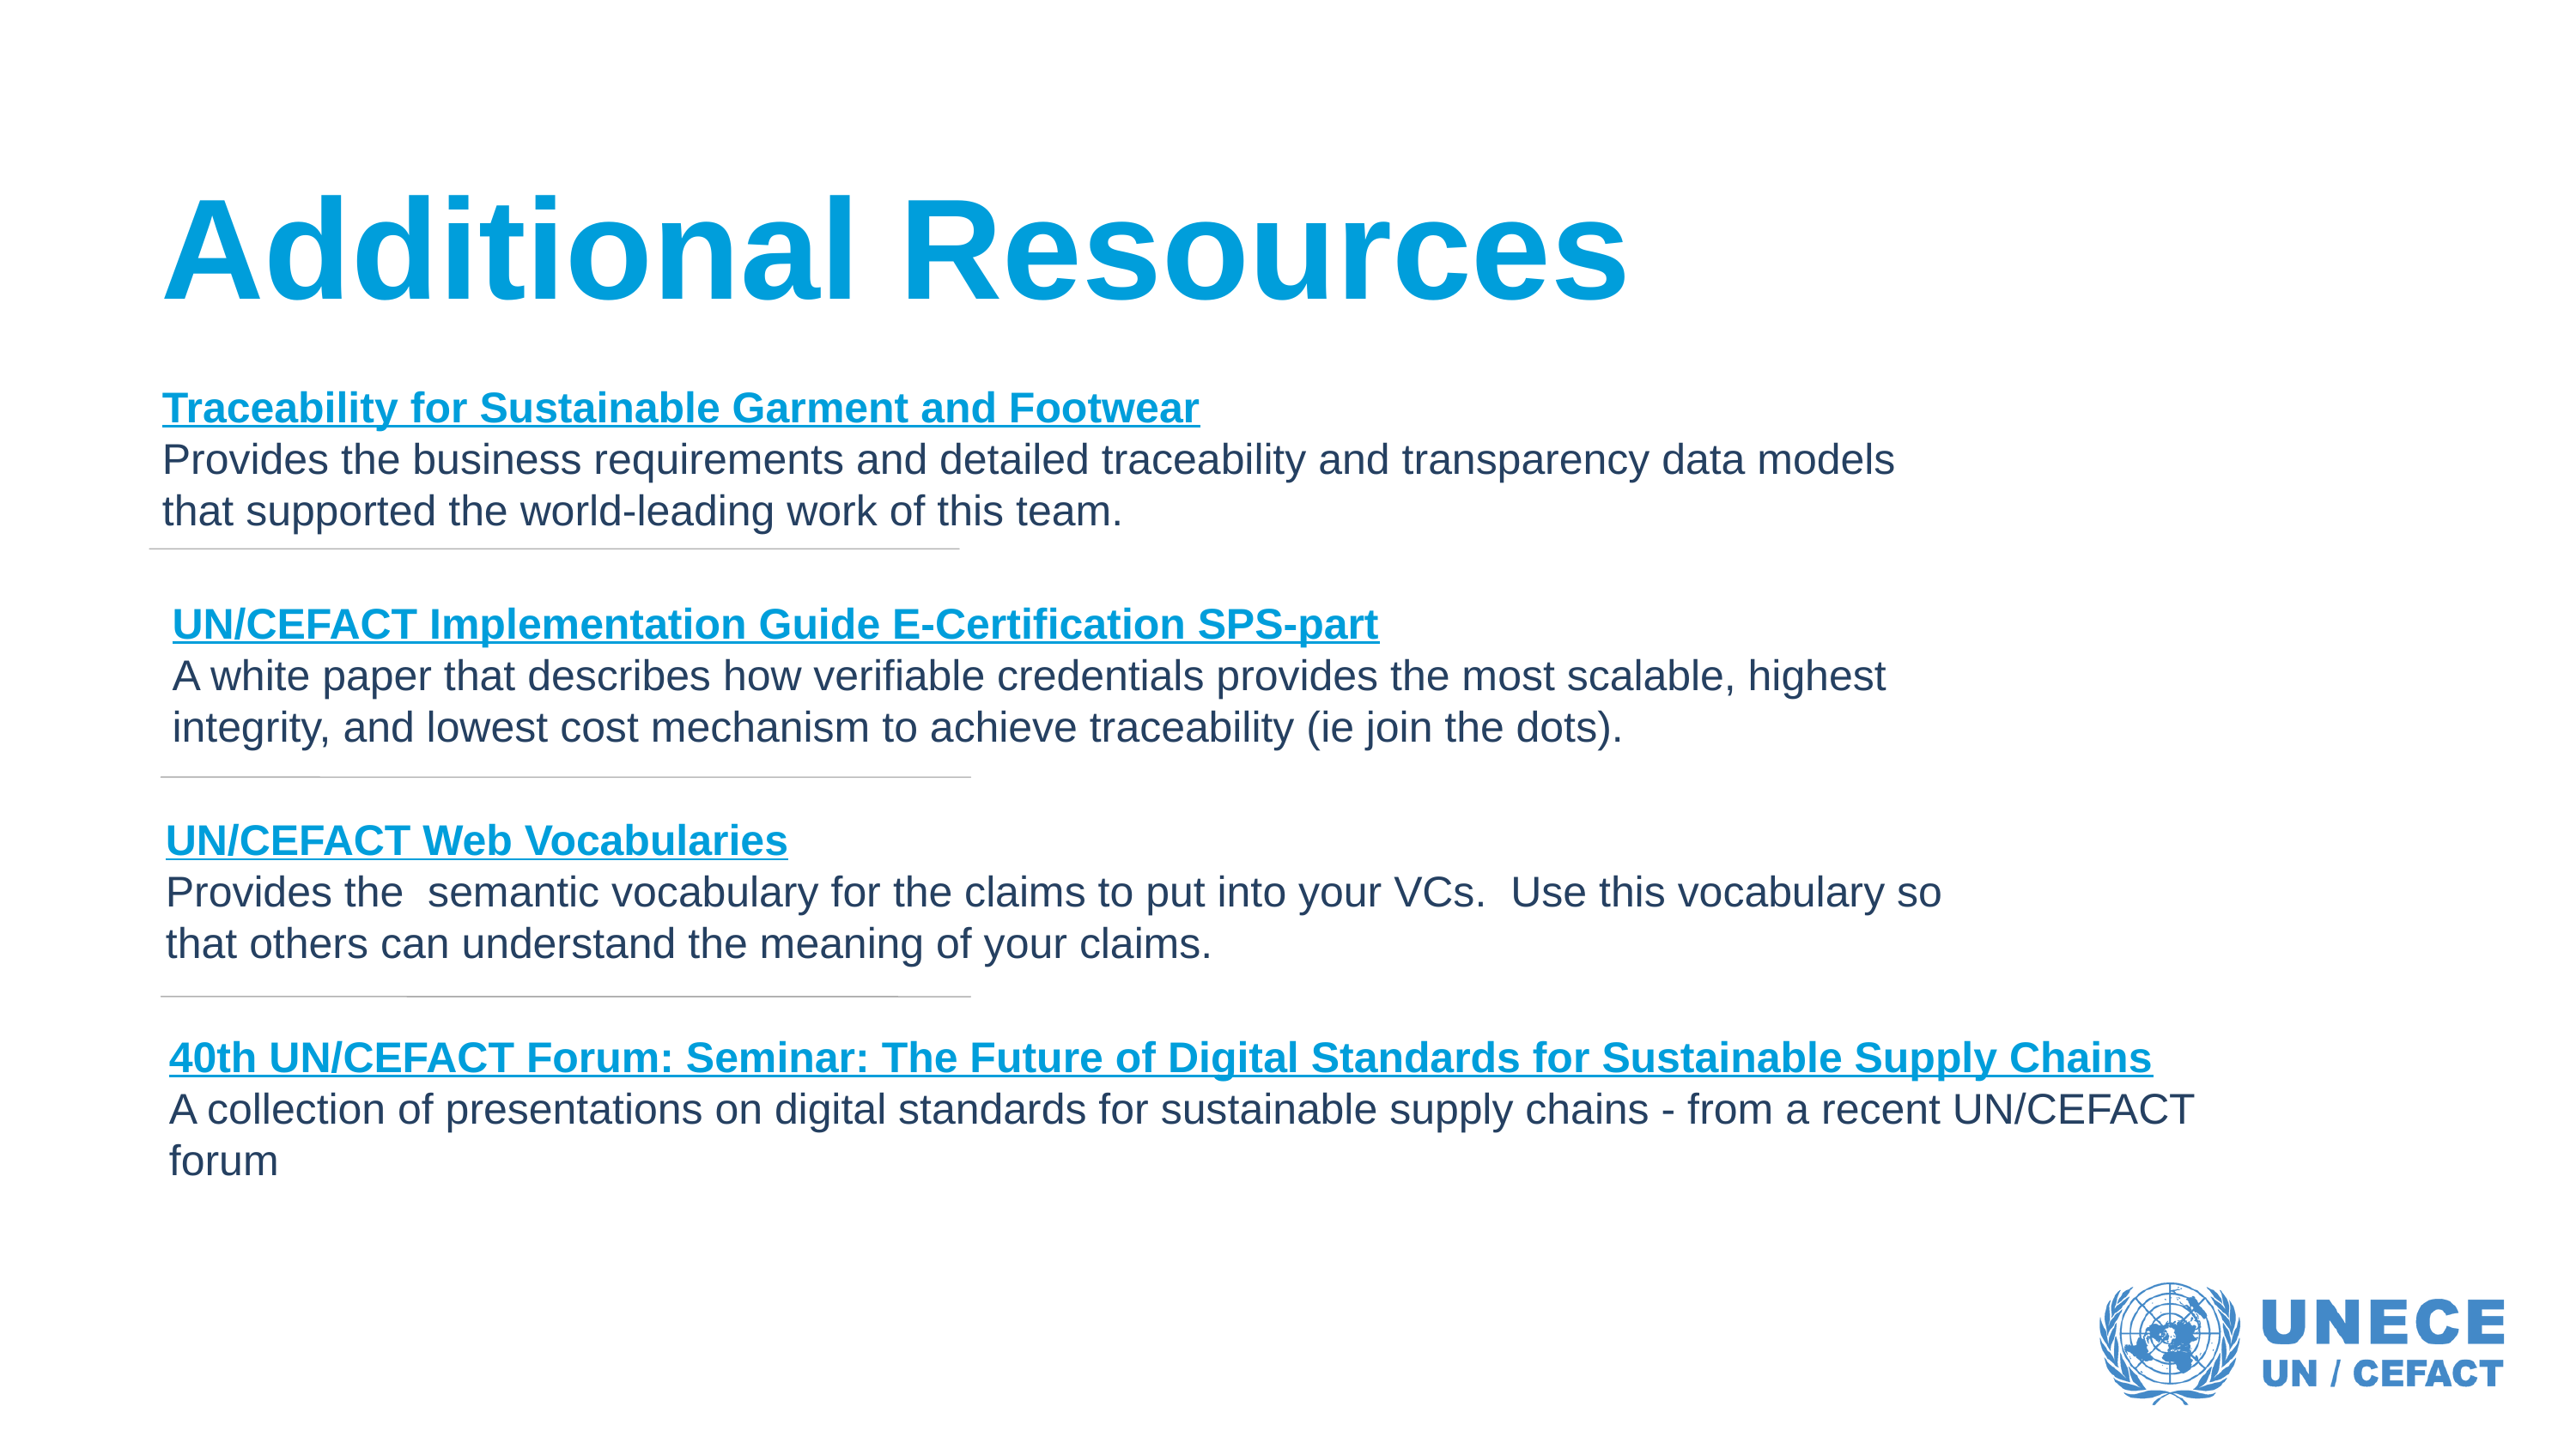

Additional Resources
Traceability for Sustainable Garment and Footwear
Provides the business requirements and detailed traceability and transparency data models that supported the world-leading work of this team.

UN/CEFACT Implementation Guide E-Certification SPS-part
A white paper that describes how verifiable credentials provides the most scalable, highest integrity, and lowest cost mechanism to achieve traceability (ie join the dots).

UN/CEFACT Web Vocabularies
Provides the  semantic vocabulary for the claims to put into your VCs.  Use this vocabulary so that others can understand the meaning of your claims.

40th UN/CEFACT Forum: Seminar: The Future of Digital Standards for Sustainable Supply Chains
A collection of presentations on digital standards for sustainable supply chains - from a recent UN/CEFACT forum